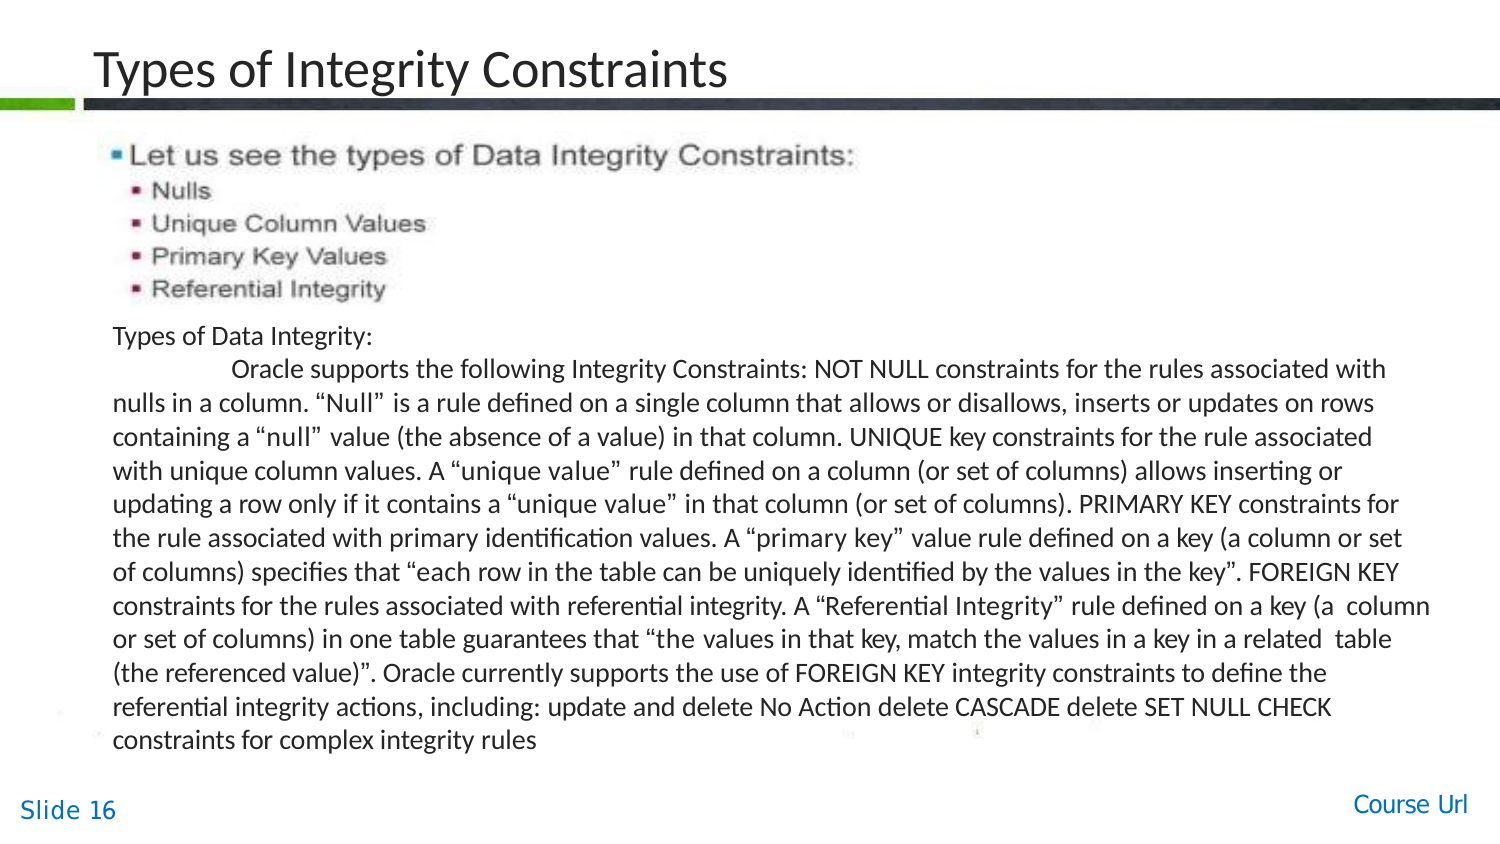

# Types of Integrity Constraints

Types of Data Integrity:
Oracle supports the following Integrity Constraints: NOT NULL constraints for the rules associated with  nulls in a column. “Null” is a rule defined on a single column that allows or disallows, inserts or updates on rows  containing a “null” value (the absence of a value) in that column. UNIQUE key constraints for the rule associated  with unique column values. A “unique value” rule defined on a column (or set of columns) allows inserting or  updating a row only if it contains a “unique value” in that column (or set of columns). PRIMARY KEY constraints for  the rule associated with primary identification values. A “primary key” value rule defined on a key (a column or set  of columns) specifies that “each row in the table can be uniquely identified by the values in the key”. FOREIGN KEY  constraints for the rules associated with referential integrity. A “Referential Integrity” rule defined on a key (a  column or set of columns) in one table guarantees that “the values in that key, match the values in a key in a related  table (the referenced value)”. Oracle currently supports the use of FOREIGN KEY integrity constraints to define the  referential integrity actions, including: update and delete No Action delete CASCADE delete SET NULL CHECK  constraints for complex integrity rules
Course Url
Slide 16